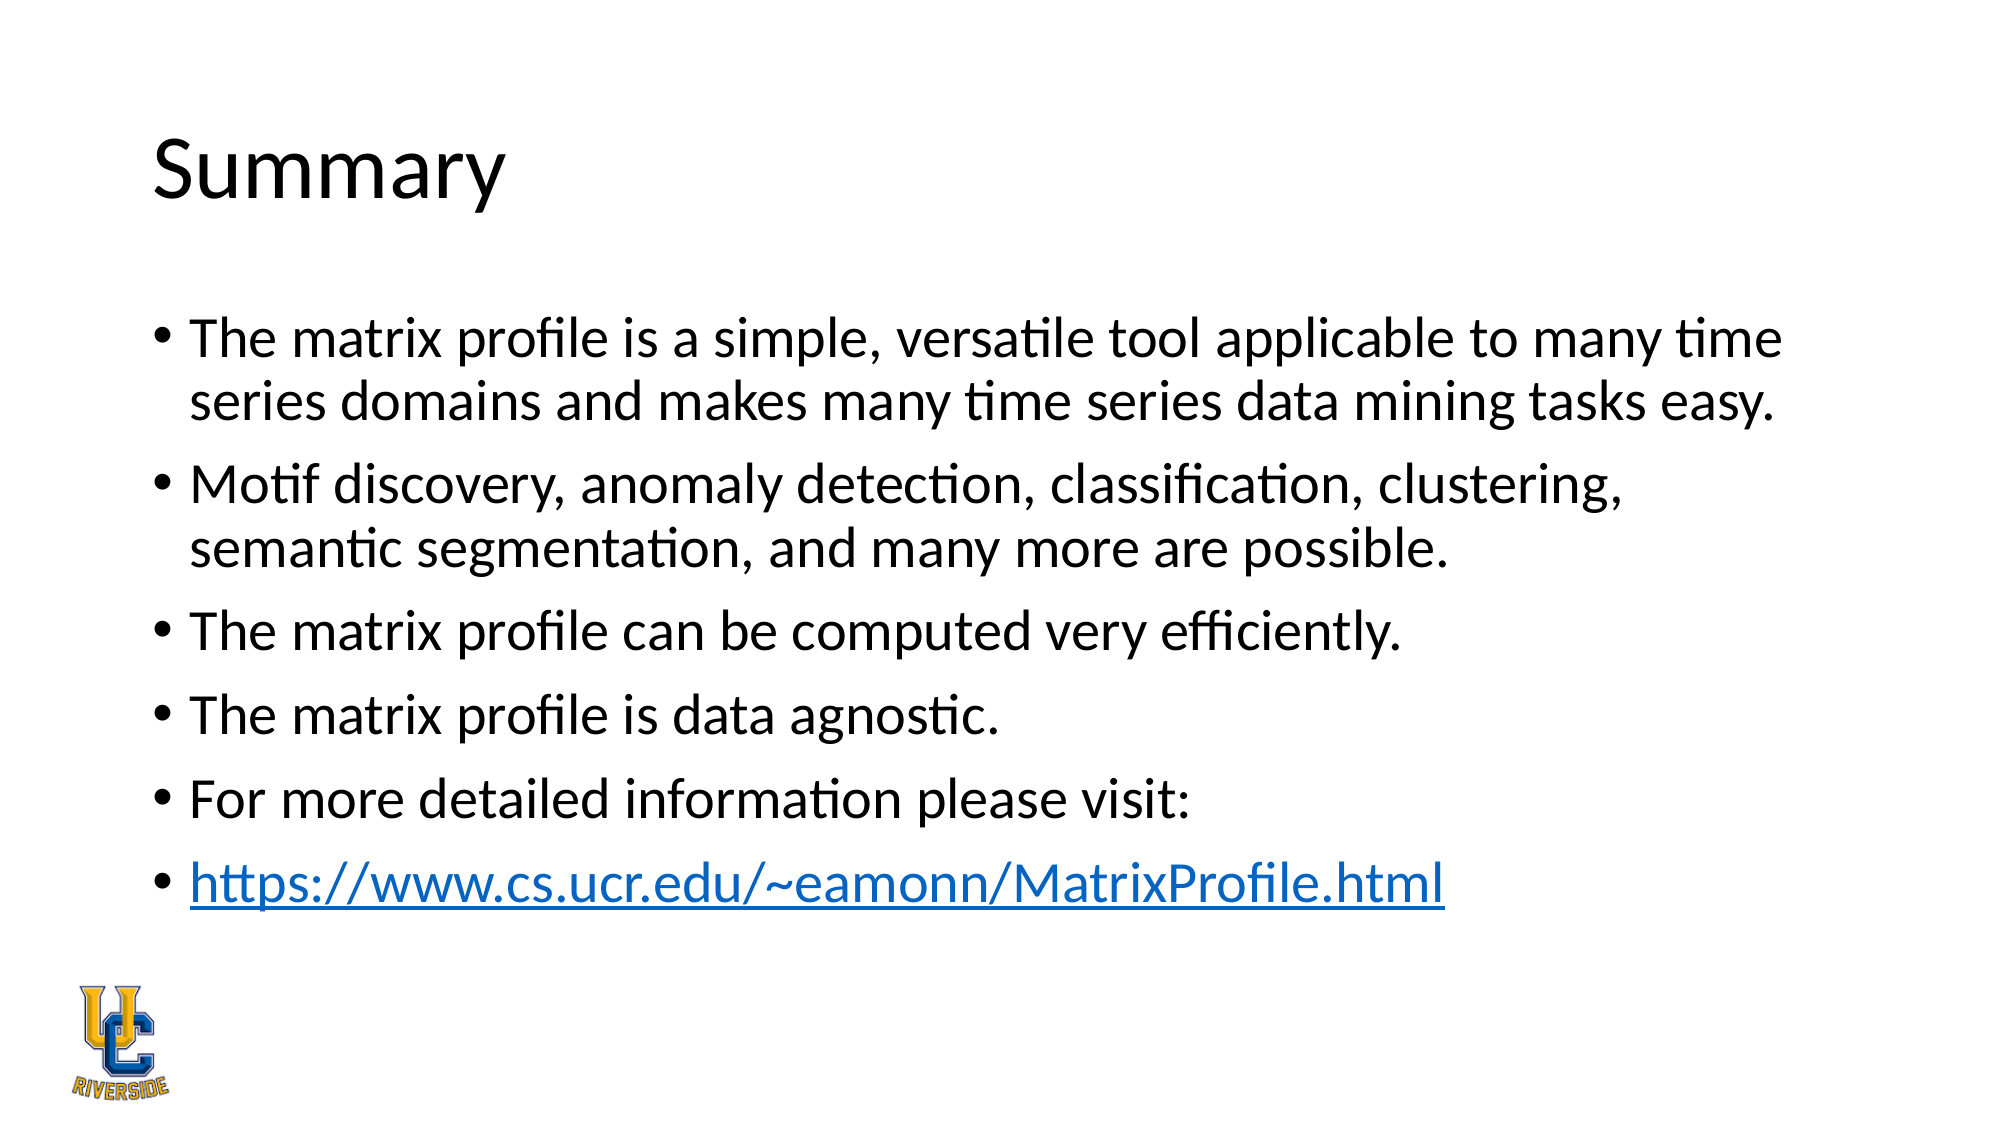

# Summary
The matrix profile is a simple, versatile tool applicable to many time series domains and makes many time series data mining tasks easy.
Motif discovery, anomaly detection, classification, clustering, semantic segmentation, and many more are possible.
The matrix profile can be computed very efficiently.
The matrix profile is data agnostic.
For more detailed information please visit:
https://www.cs.ucr.edu/~eamonn/MatrixProfile.html